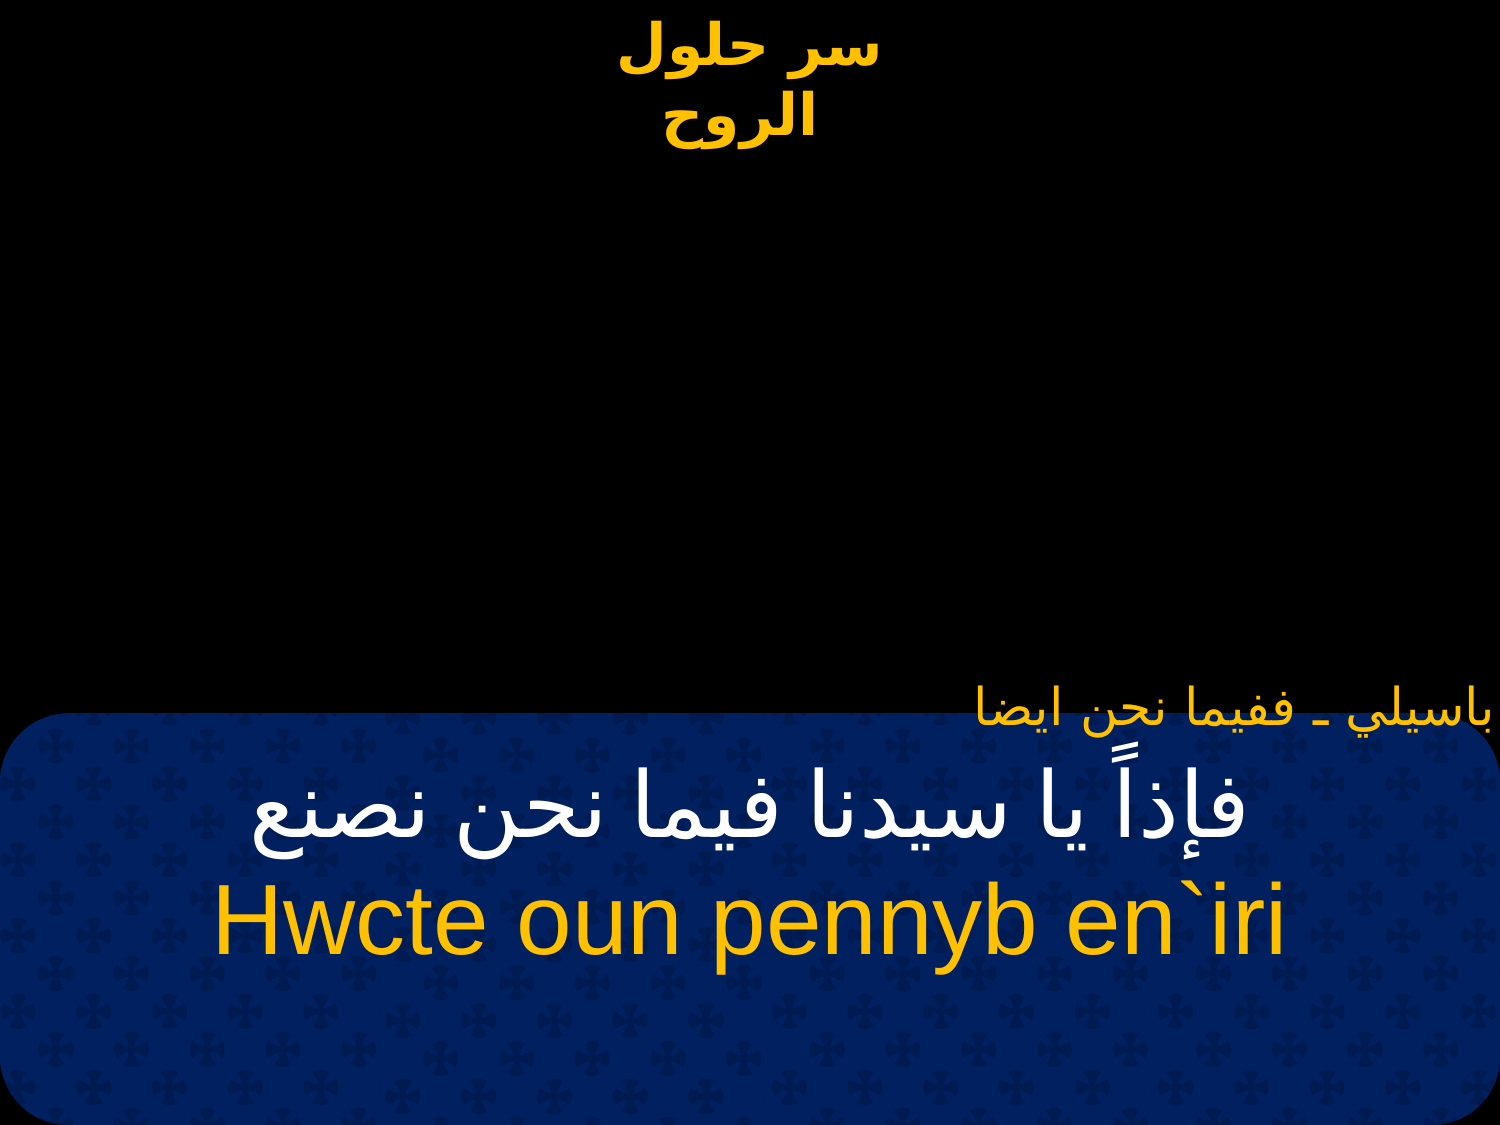

باسيلي ـ ففيما نحن ايضا
# فإذاً يا سيدنا فيما نحن نصنع
Hwcte oun pennyb en`iri